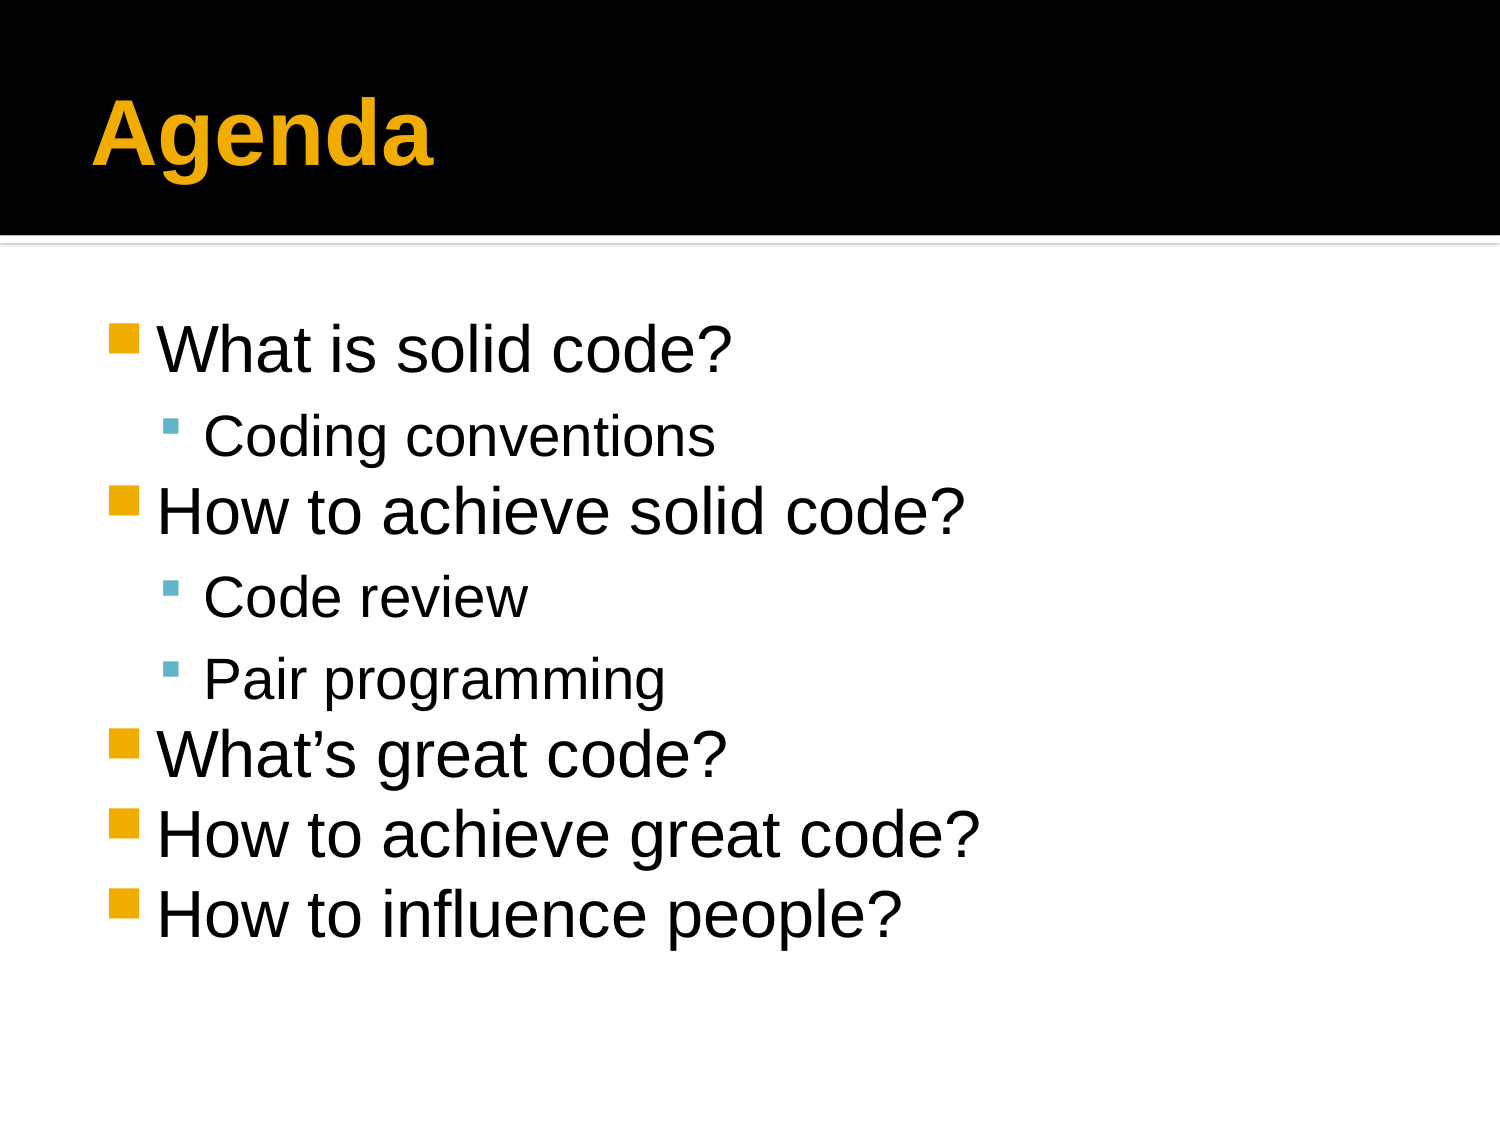

# Agenda
What is solid code?
Coding conventions
How to achieve solid code?
Code review
Pair programming
What’s great code?
How to achieve great code?
How to influence people?